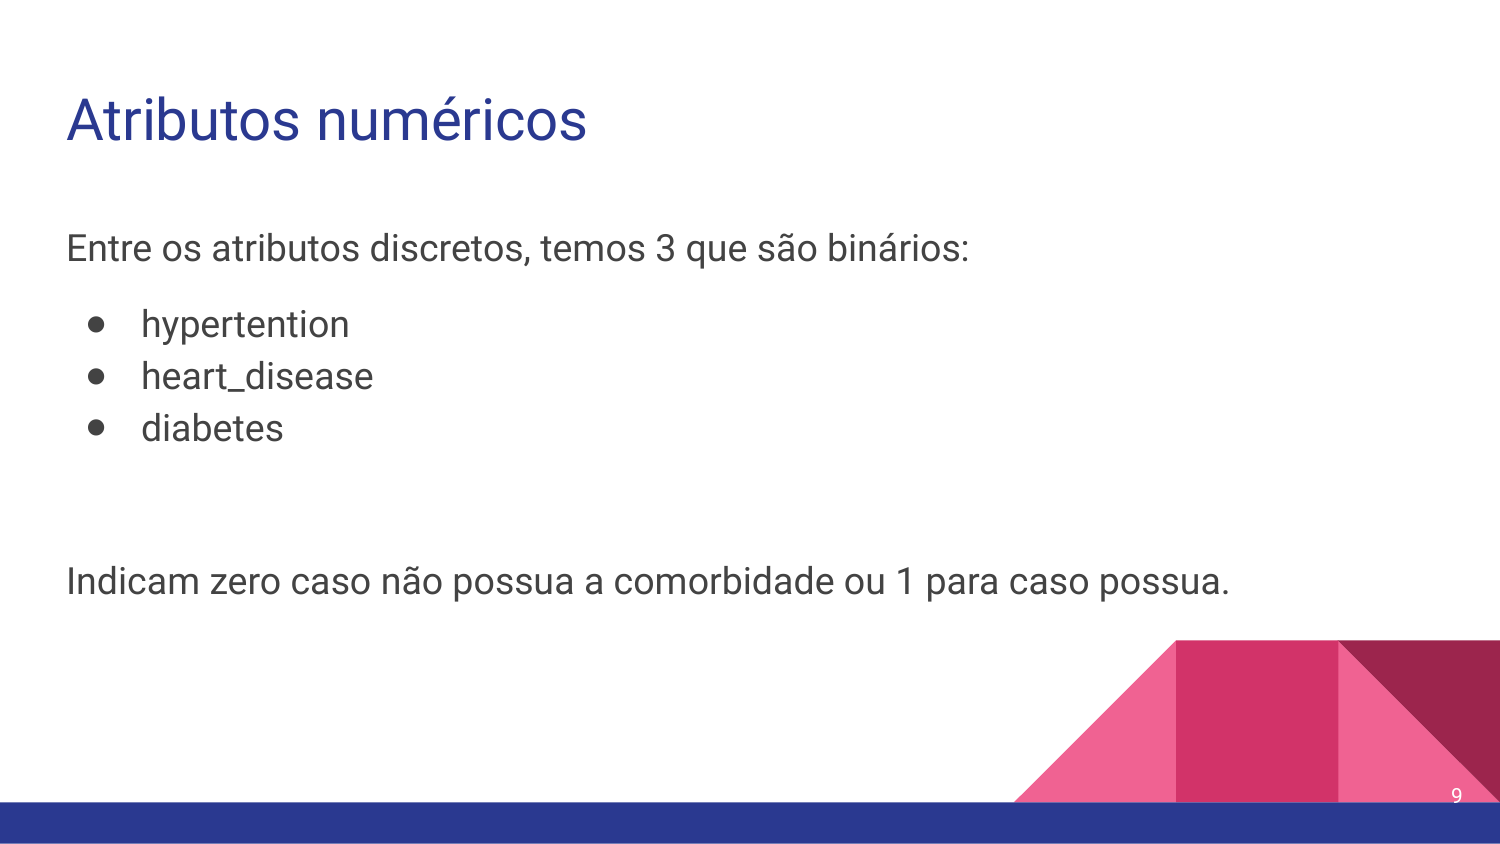

# Atributos numéricos

Entre os atributos discretos, temos 3 que são binários:
hypertention
heart_disease
diabetes

Indicam zero caso não possua a comorbidade ou 1 para caso possua.
9